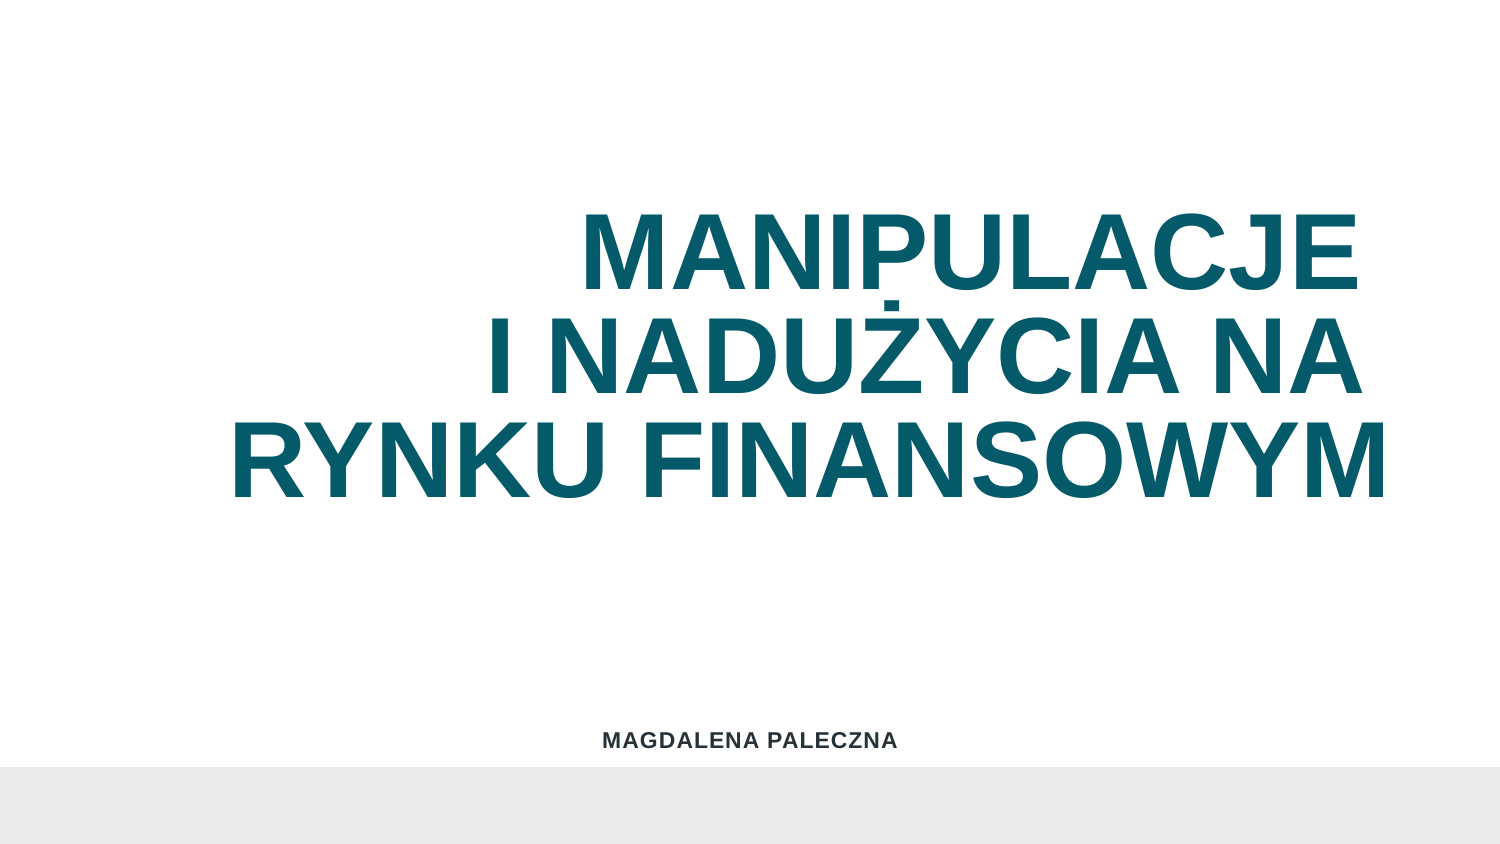

# MANIPULACJE I NADUŻYCIA NA RYNKU FINANSOWYM

MAGDALENA PALECZNA